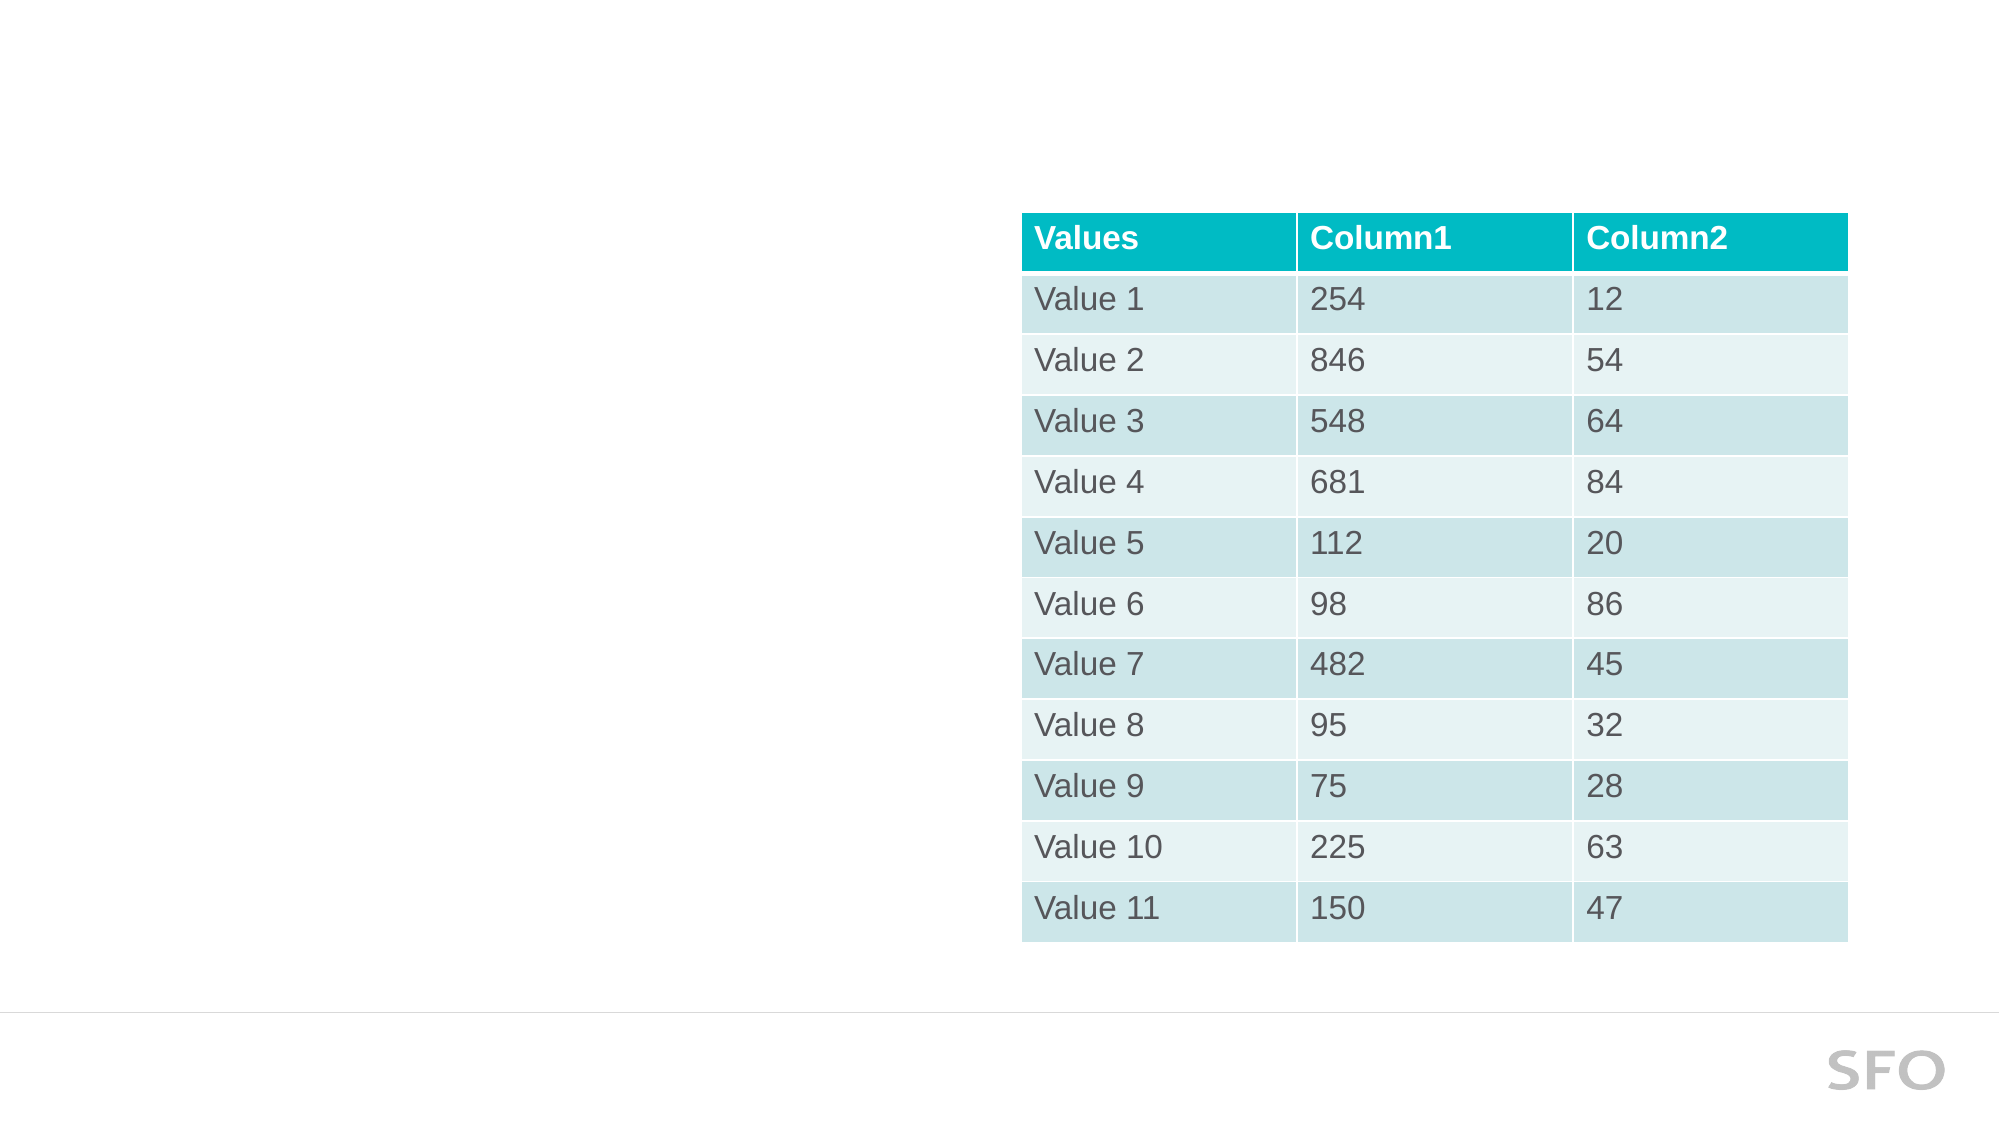

| Values | Column1 | Column2 |
| --- | --- | --- |
| Value 1 | 254 | 12 |
| Value 2 | 846 | 54 |
| Value 3 | 548 | 64 |
| Value 4 | 681 | 84 |
| Value 5 | 112 | 20 |
| Value 6 | 98 | 86 |
| Value 7 | 482 | 45 |
| Value 8 | 95 | 32 |
| Value 9 | 75 | 28 |
| Value 10 | 225 | 63 |
| Value 11 | 150 | 47 |